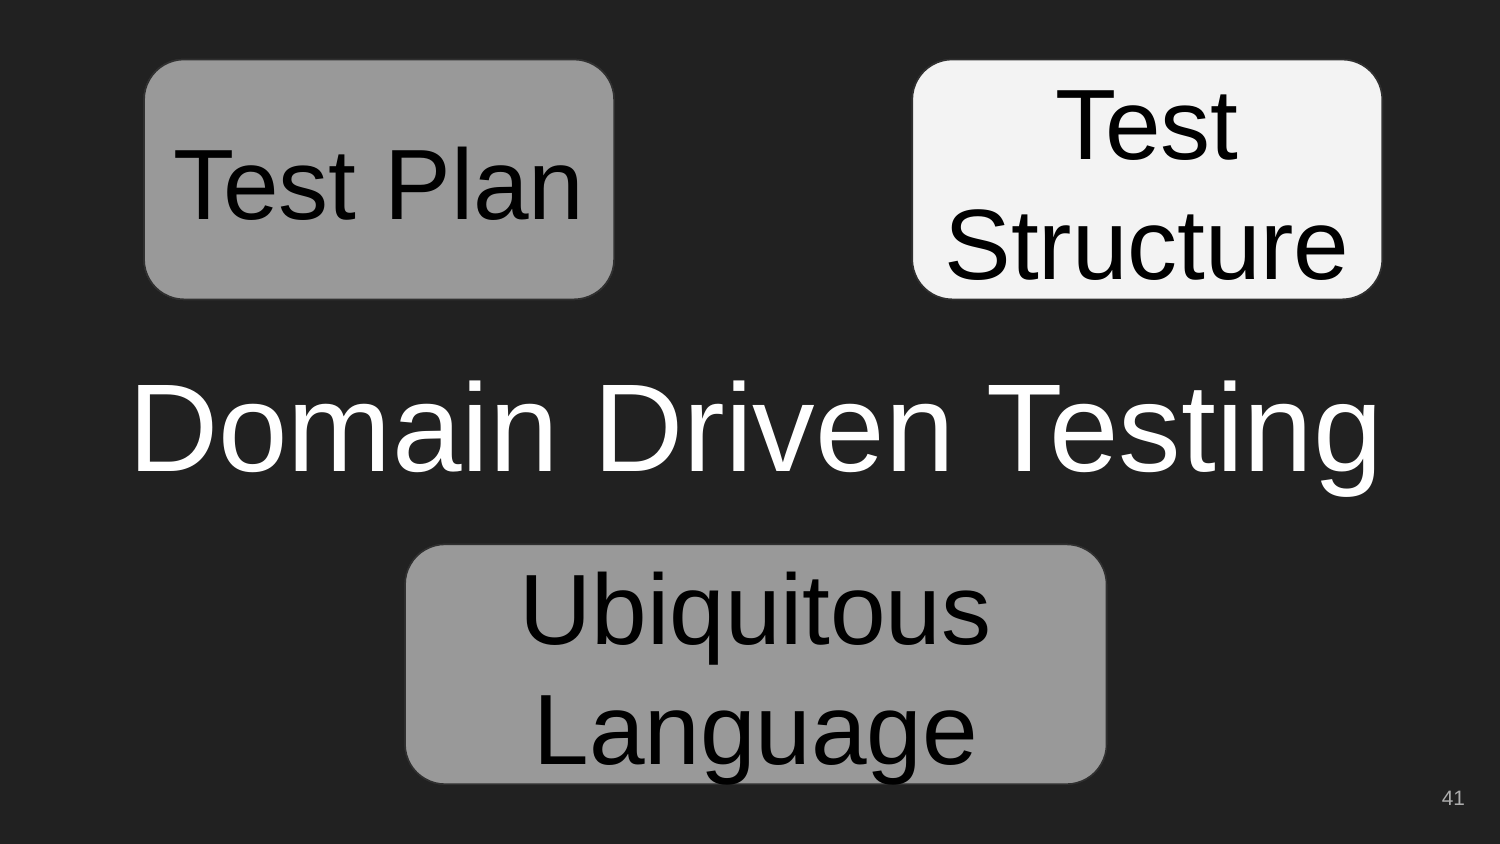

Context Mapping
Context Mapping
Context Mapping
Test Plan
Test Plan
Bound Context
Bound Context
Bound Context
Test Structure
# Domain Driven Testing
Ubiquitous Language
Ubiquitous Language
41